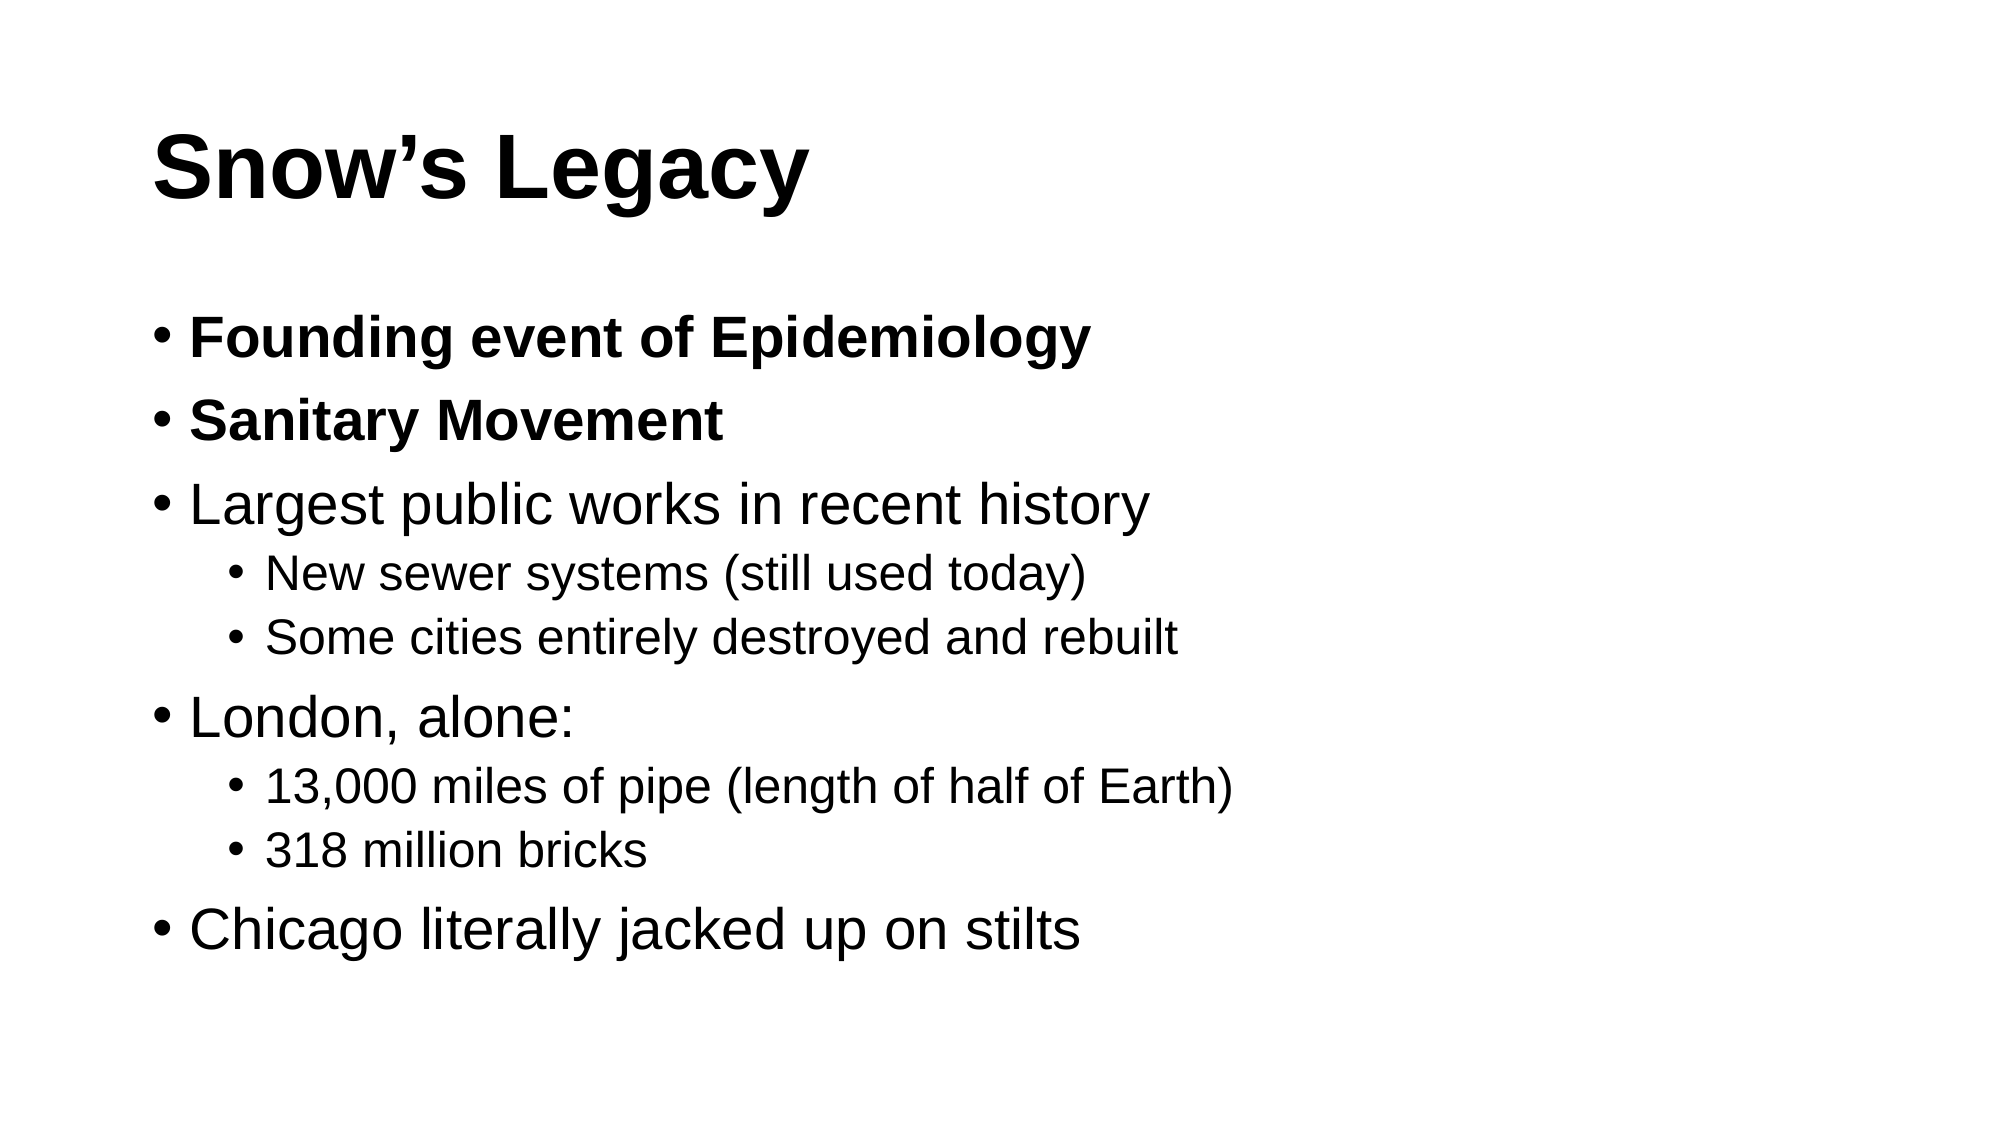

# Snow’s Legacy
Founding event of Epidemiology
Sanitary Movement
Largest public works in recent history
New sewer systems (still used today)
Some cities entirely destroyed and rebuilt
London, alone:
13,000 miles of pipe (length of half of Earth)
318 million bricks
Chicago literally jacked up on stilts